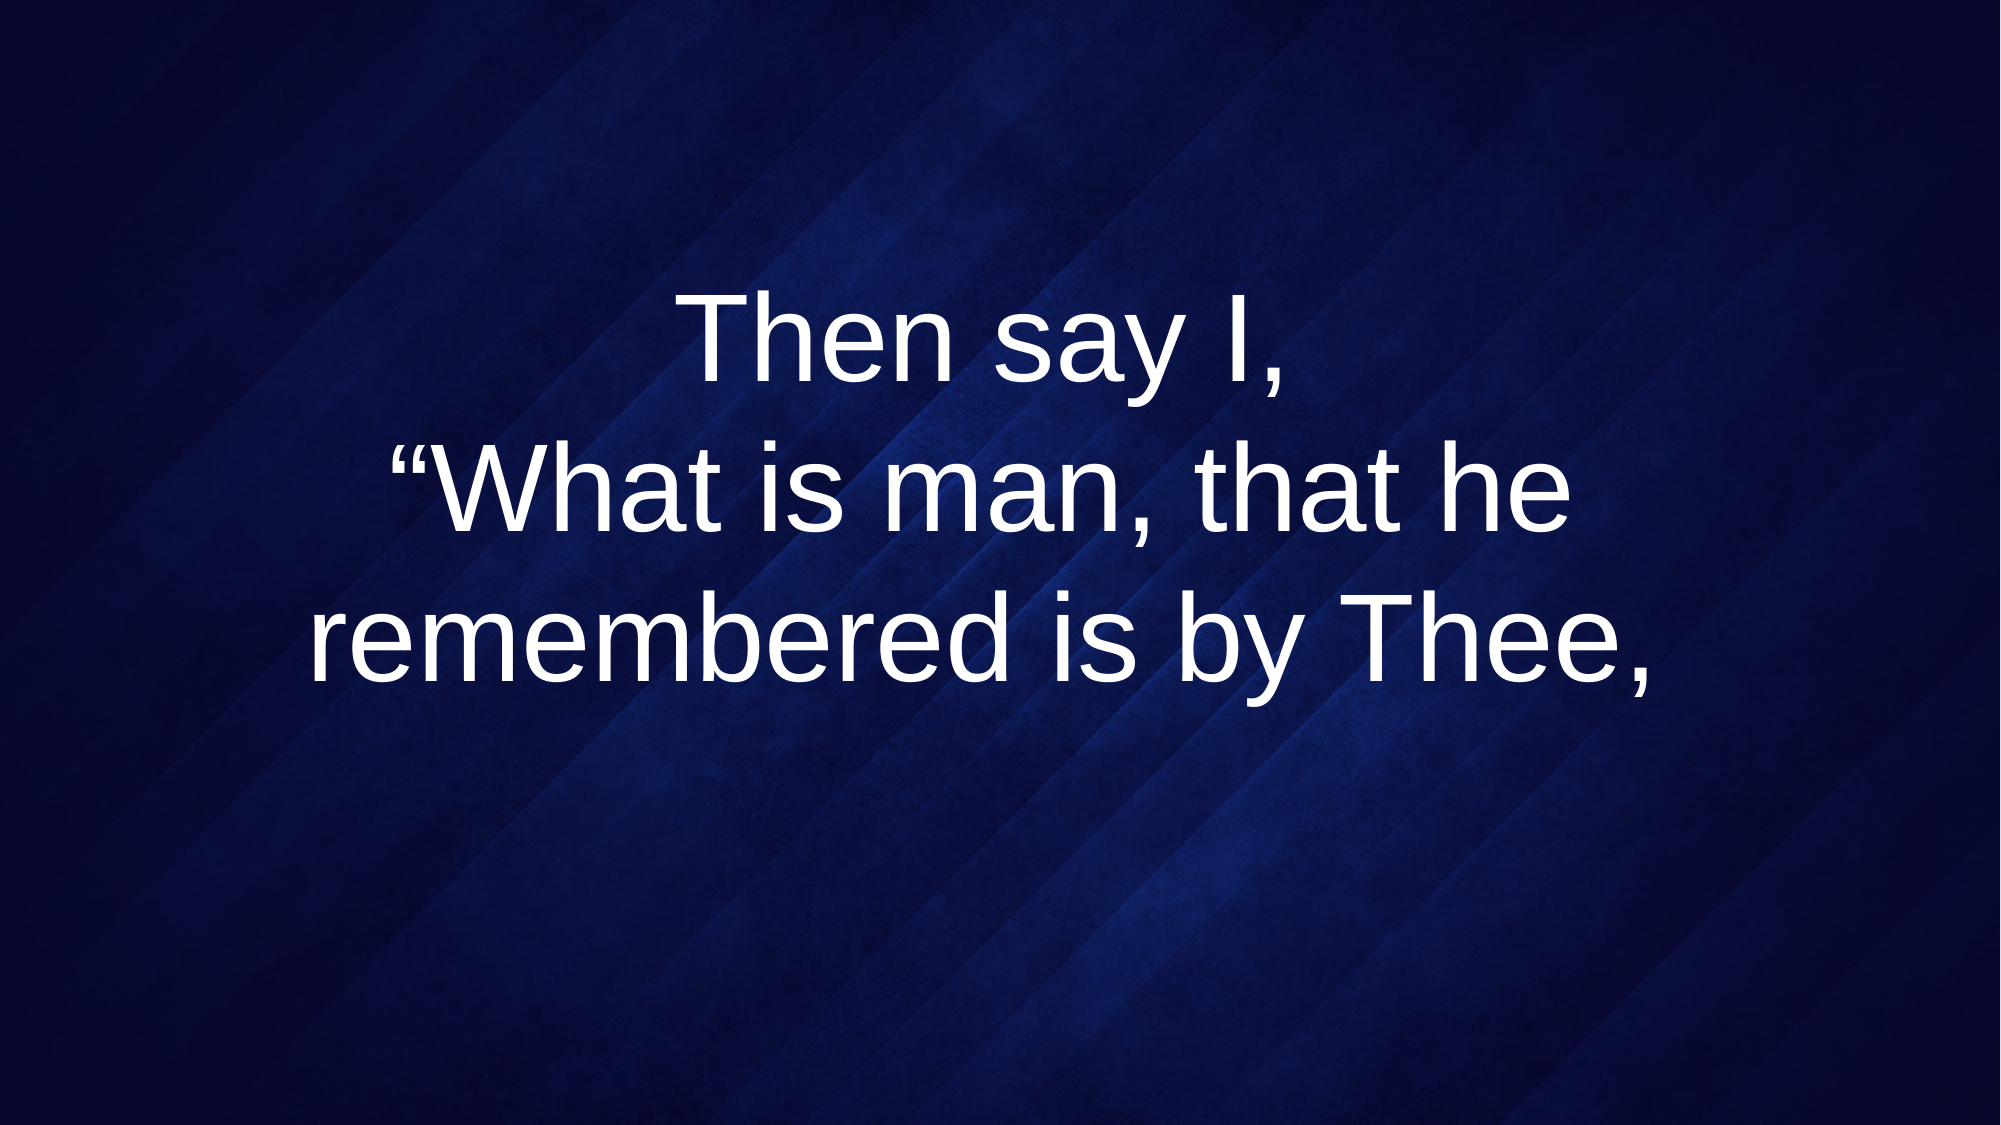

# Then say I, “What is man, that he remembered is by Thee,